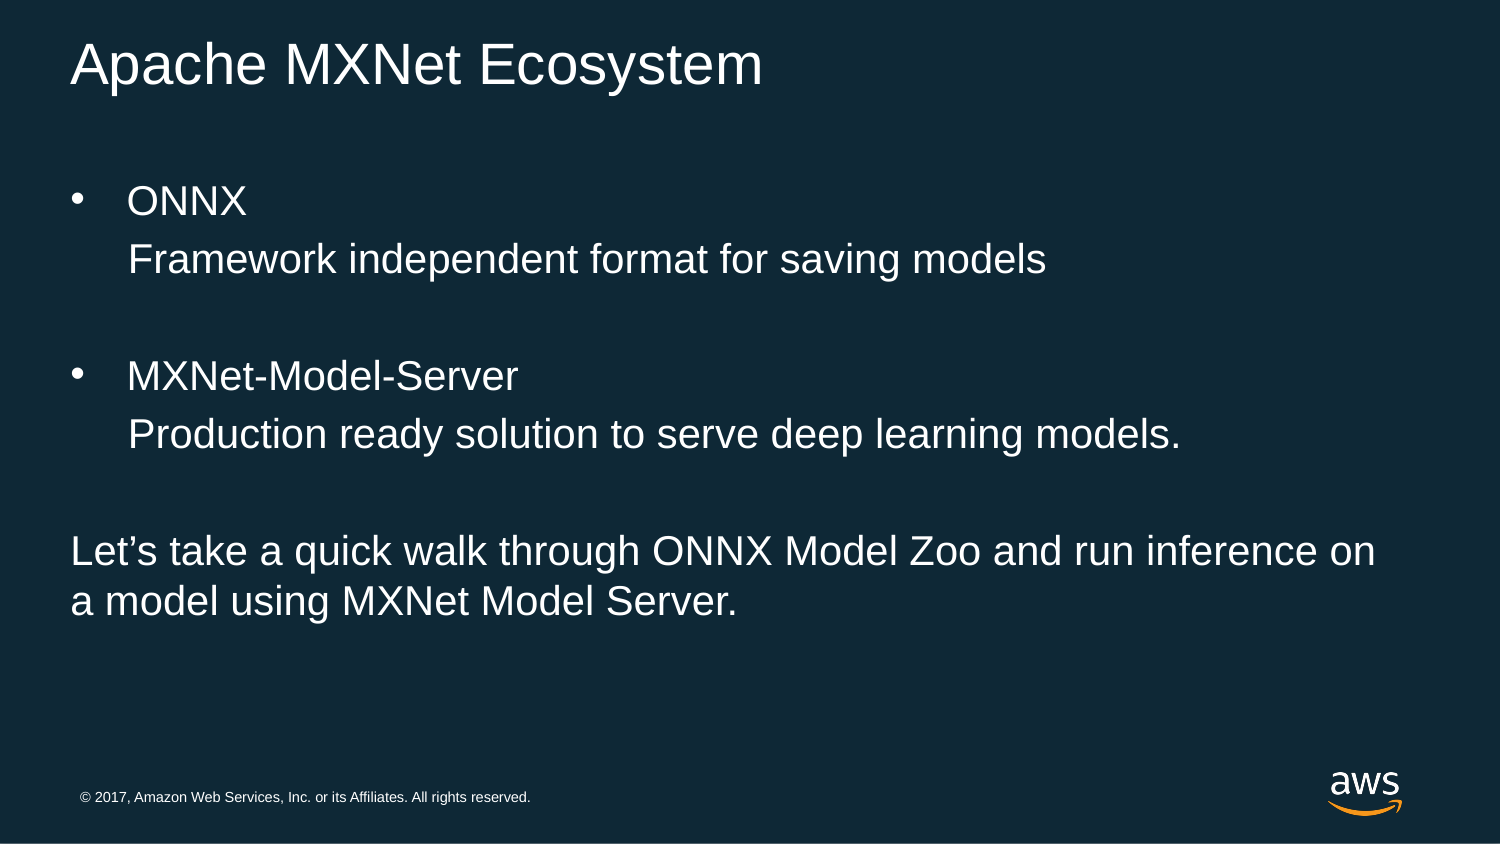

# Apache MXNet Ecosystem
ONNX
     Framework independent format for saving models

MXNet-Model-Server
     Production ready solution to serve deep learning models.

Let’s take a quick walk through ONNX Model Zoo and run inference on a model using MXNet Model Server.